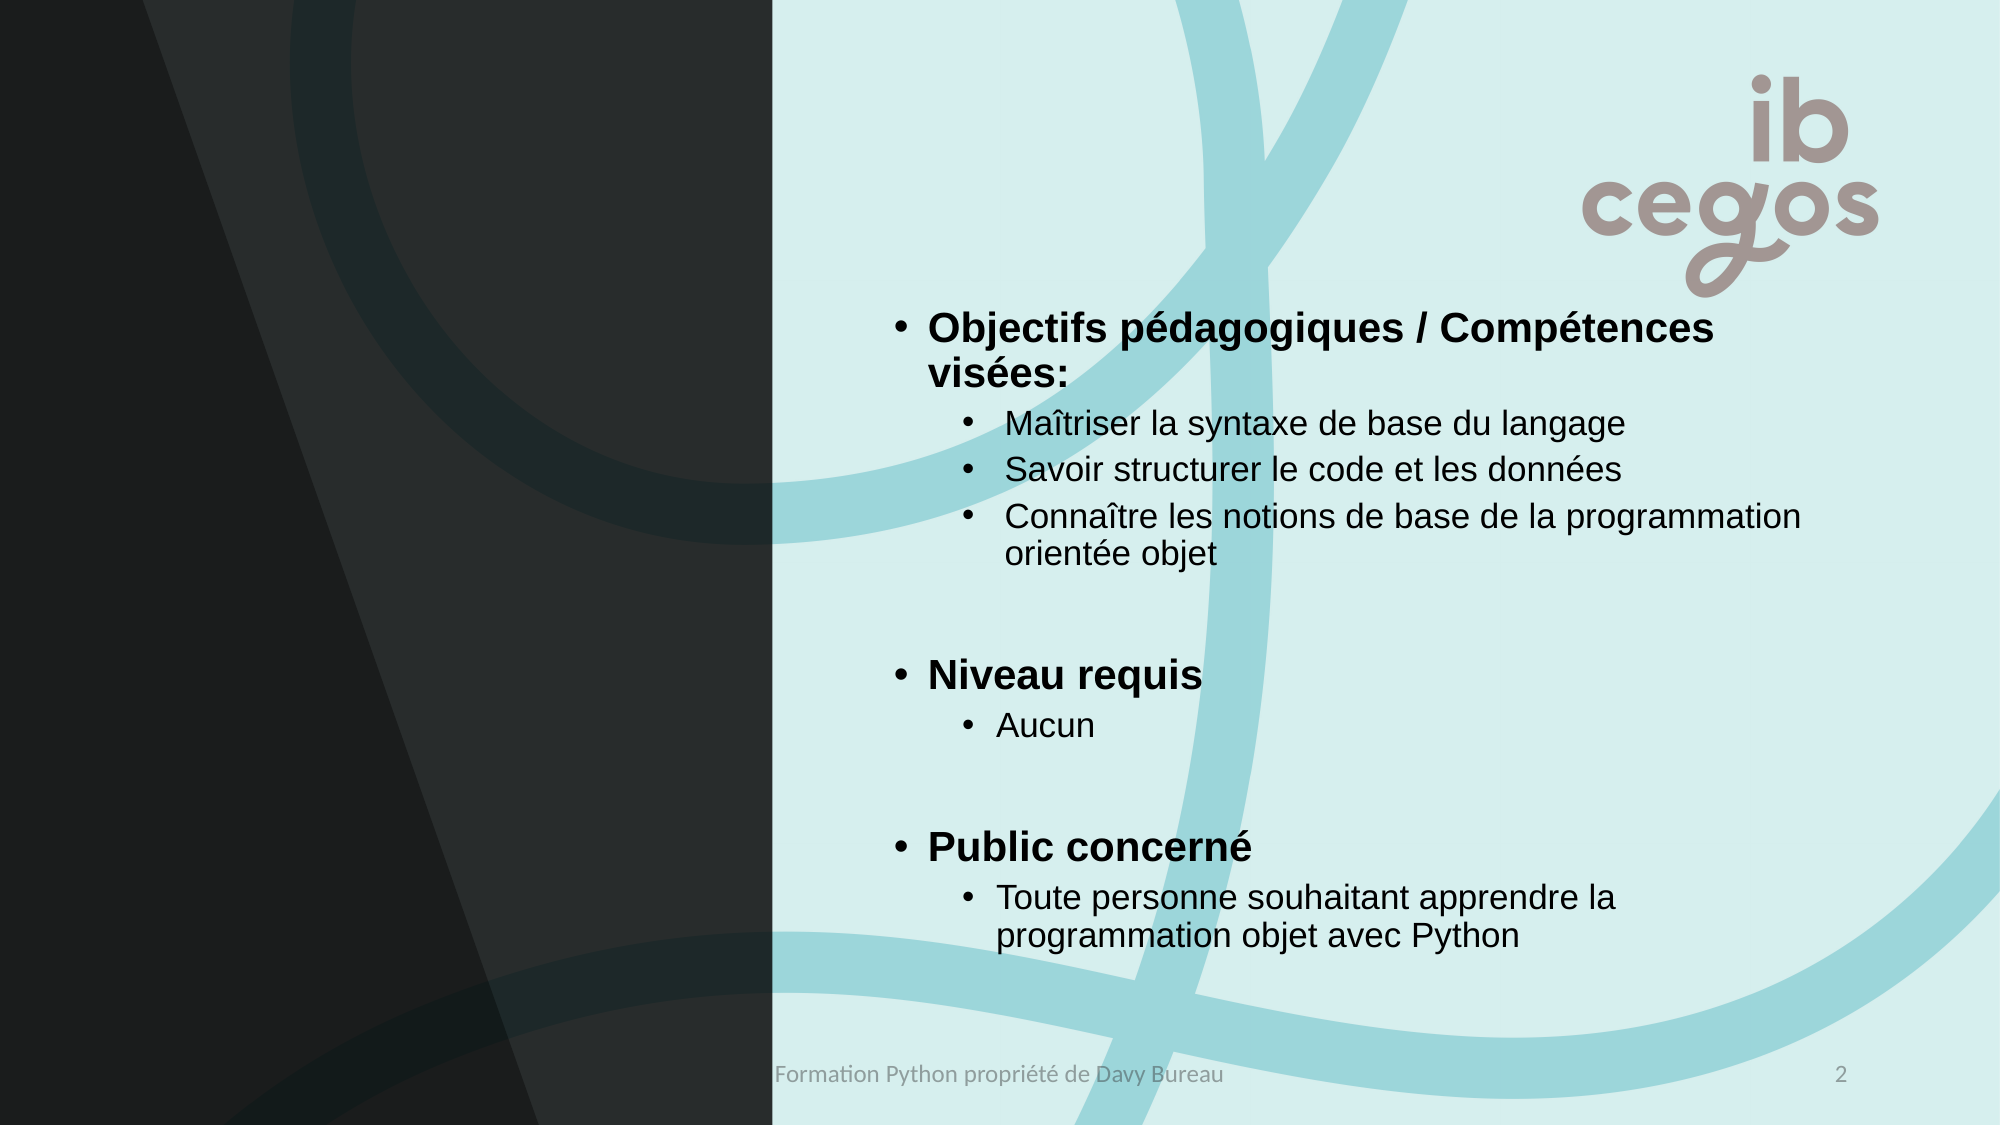

Objectifs pédagogiques / Compétences visées:
Maîtriser la syntaxe de base du langage
Savoir structurer le code et les données
Connaître les notions de base de la programmation orientée objet

Niveau requis
Aucun

Public concerné
Toute personne souhaitant apprendre la programmation objet avec Python

Formation Python propriété de Davy Bureau
2